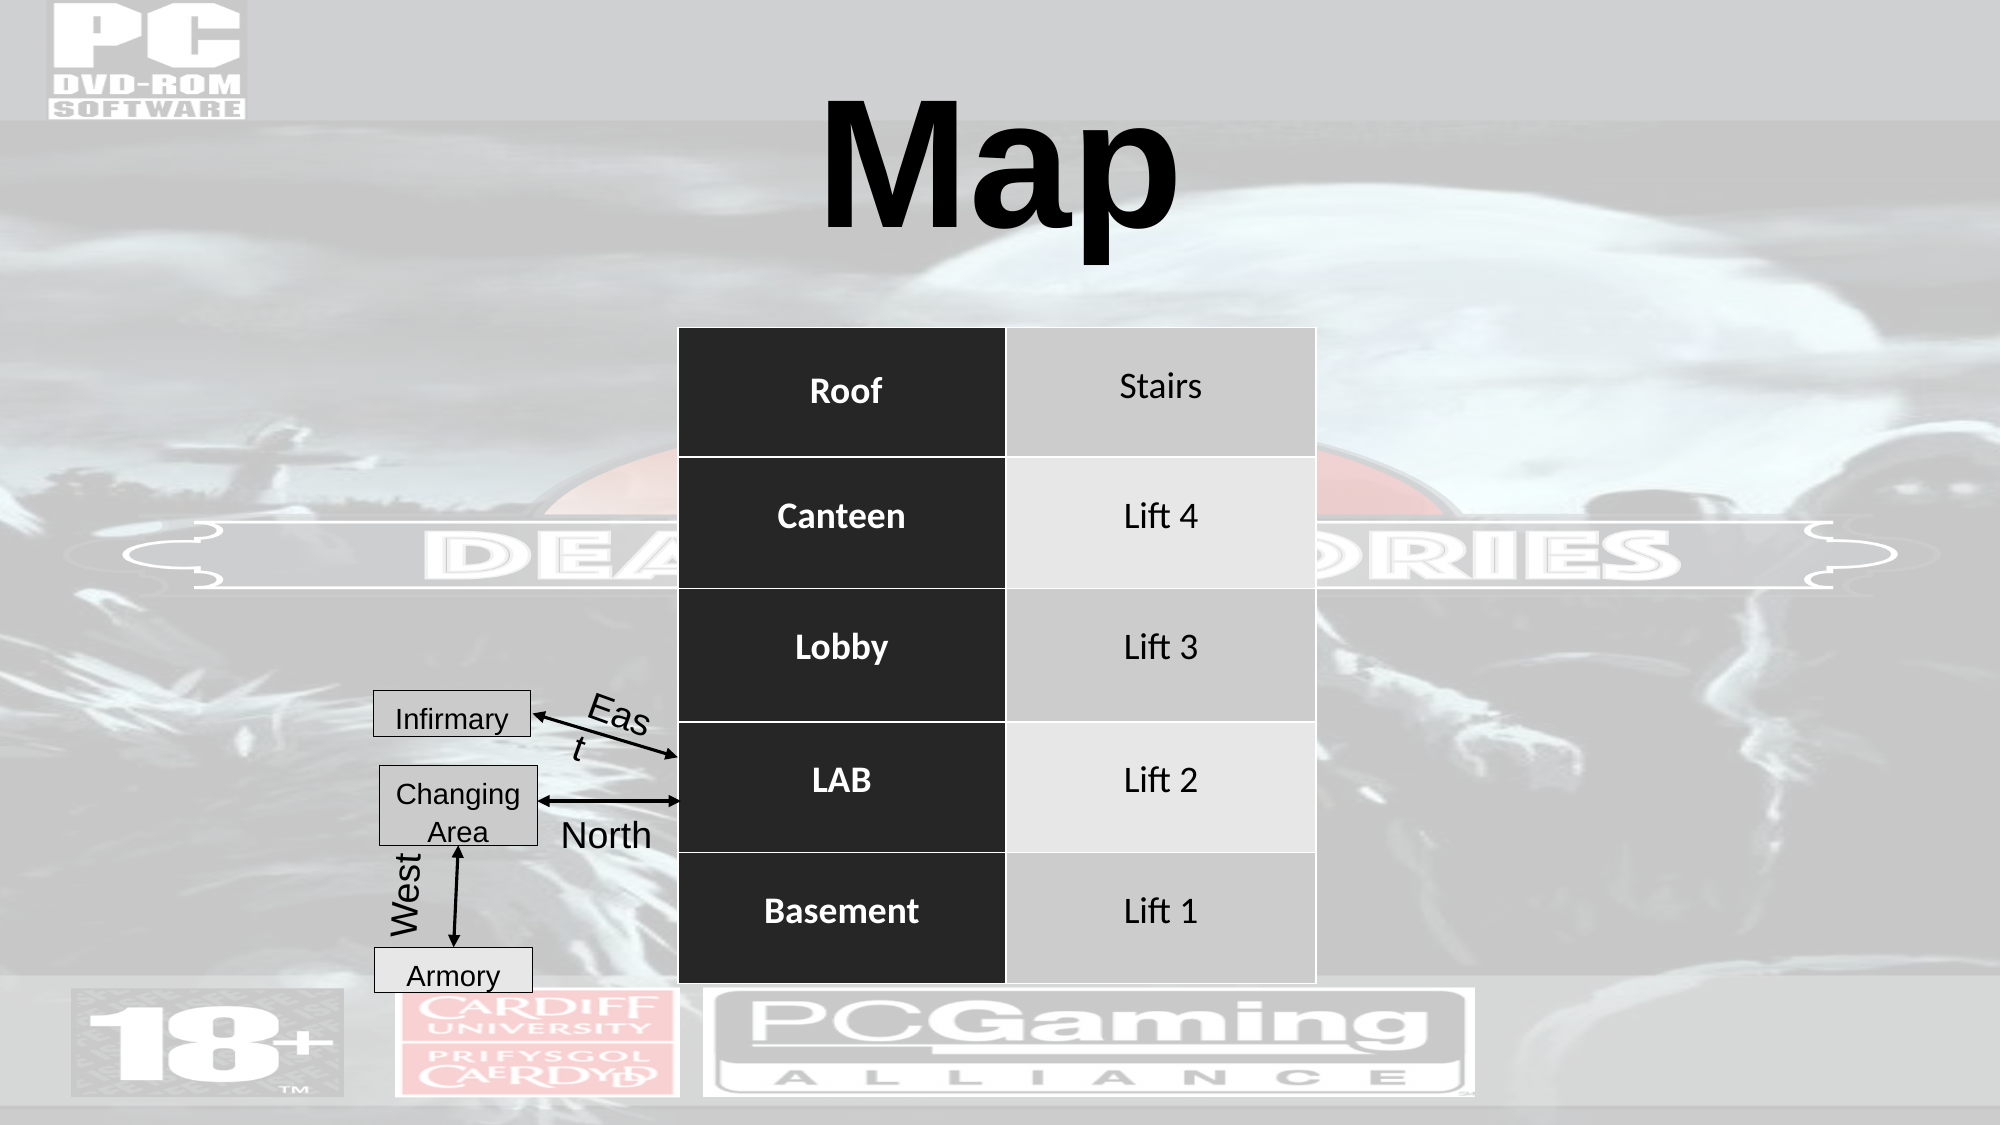

# Map
| Roof | Stairs |
| --- | --- |
| Canteen | Lift 4 |
| Lobby | Lift 3 |
| LAB | Lift 2 |
| Basement | Lift 1 |

East
Infirmary
Changing Area

Armory
North
West